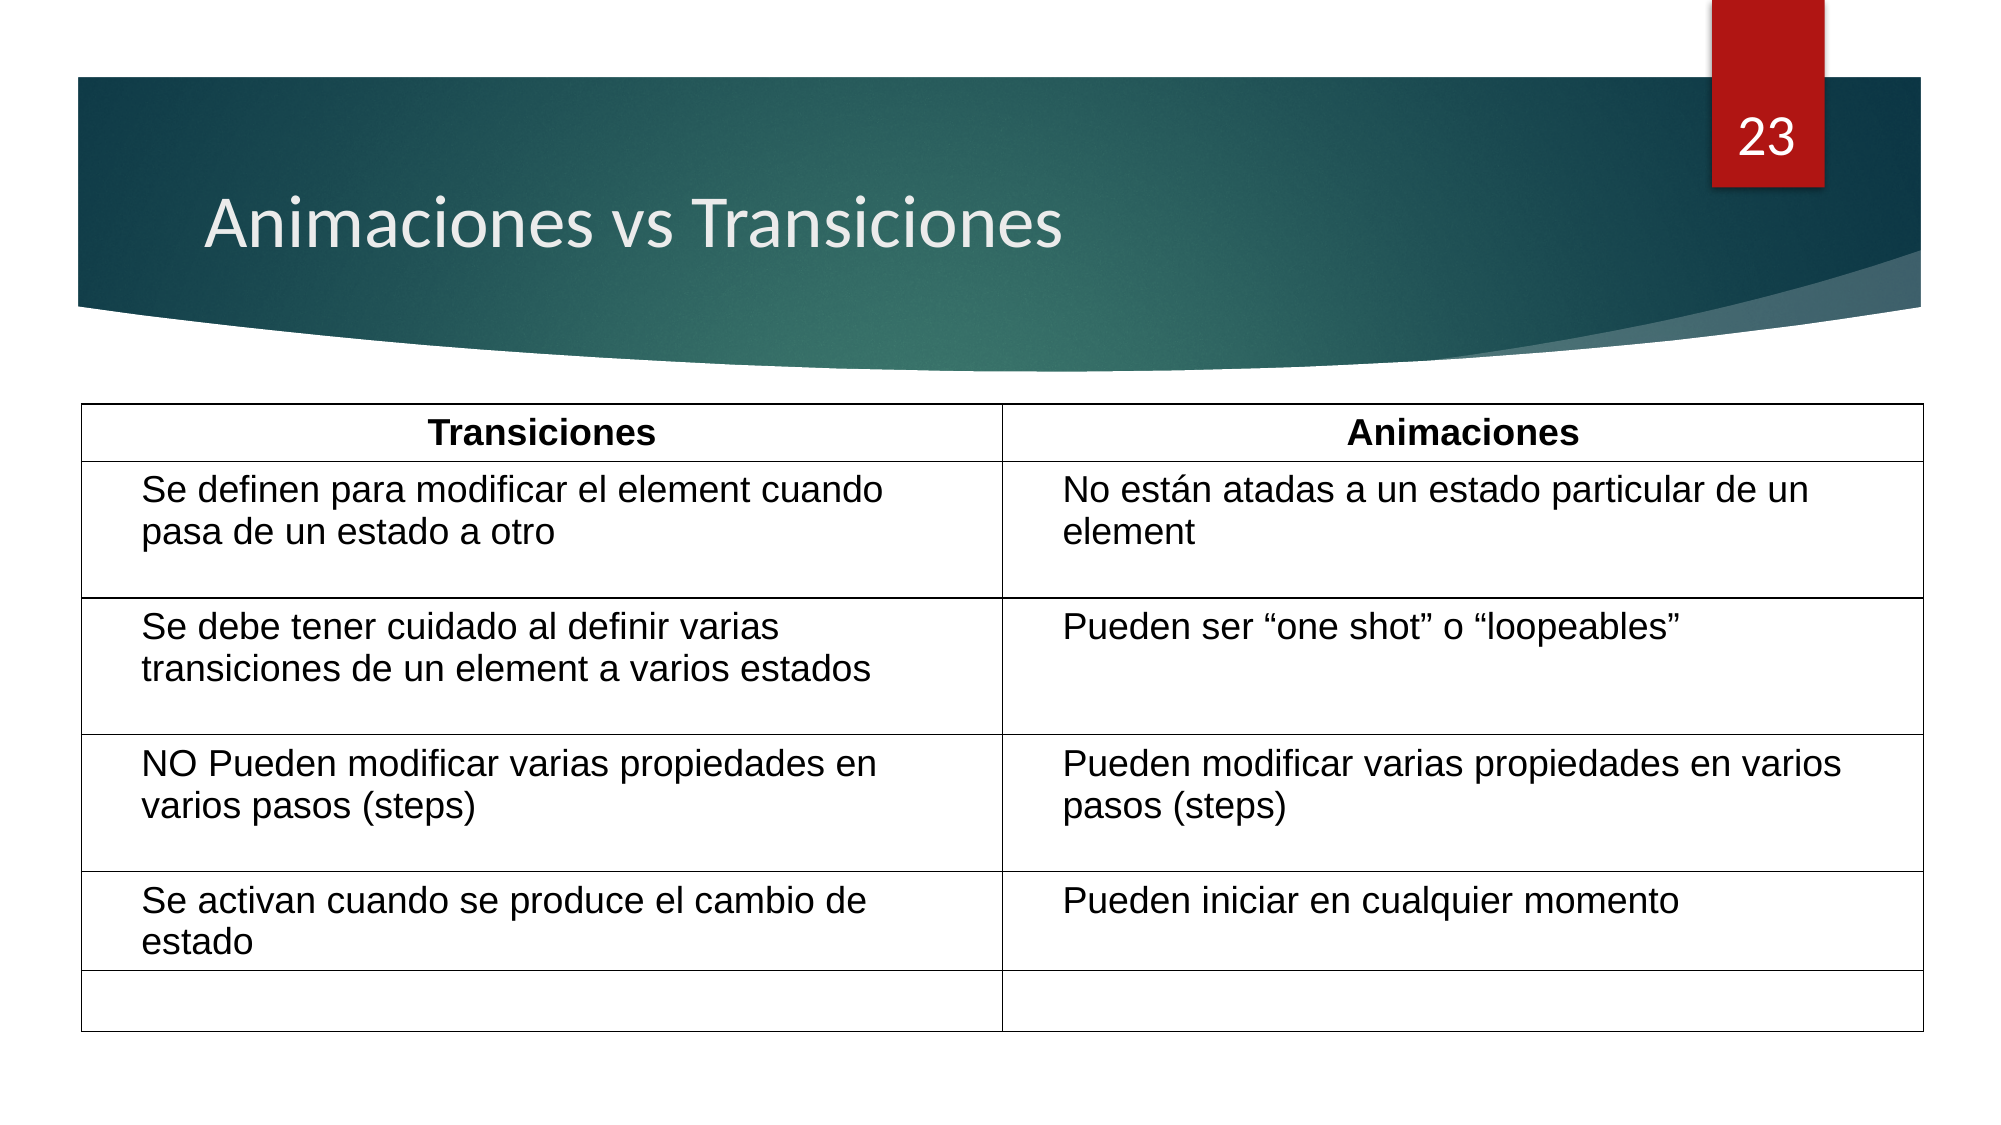

23
# Animaciones vs Transiciones
| Transiciones | Animaciones |
| --- | --- |
| Se definen para modificar el element cuando pasa de un estado a otro | No están atadas a un estado particular de un element |
| Se debe tener cuidado al definir varias transiciones de un element a varios estados | Pueden ser “one shot” o “loopeables” |
| NO Pueden modificar varias propiedades en varios pasos (steps) | Pueden modificar varias propiedades en varios pasos (steps) |
| Se activan cuando se produce el cambio de estado | Pueden iniciar en cualquier momento |
|  |  |